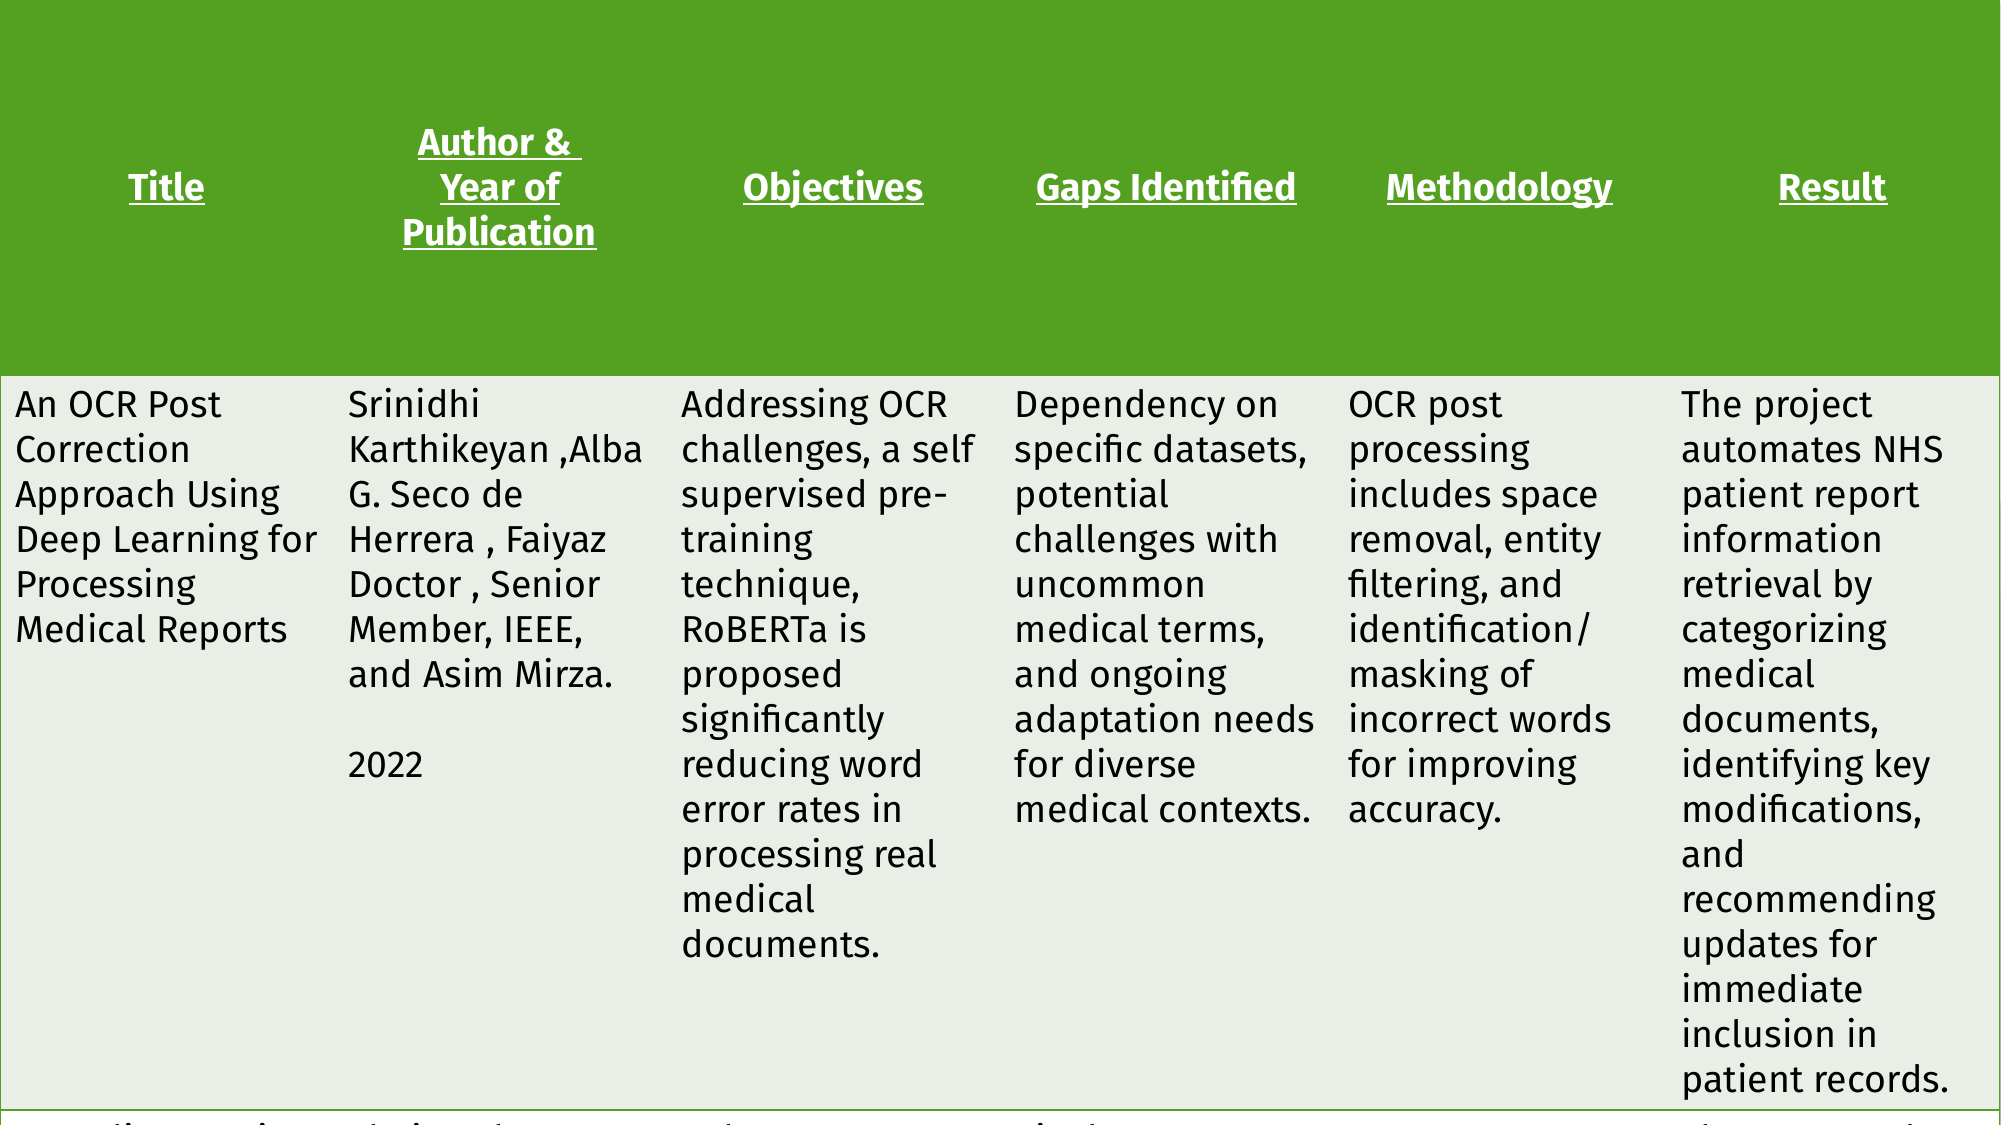

| Title | Author & Year of Publication | Objectives | Gaps Identified | Methodology | Result |
| --- | --- | --- | --- | --- | --- |
| An OCR Post Correction Approach Using Deep Learning for Processing Medical Reports | Srinidhi Karthikeyan ,Alba G. Seco de Herrera , Faiyaz Doctor , Senior Member, IEEE, and Asim Mirza. 2022 | Addressing OCR challenges, a self supervised pre-training technique, RoBERTa is proposed significantly reducing word error rates in processing real medical documents. | Dependency on specific datasets, potential challenges with uncommon medical terms, and ongoing adaptation needs for diverse medical contexts. | OCR post processing includes space removal, entity filtering, and identification/ masking of incorrect words for improving accuracy. | The project automates NHS patient report information retrieval by categorizing medical documents, identifying key modifications, and recommending updates for immediate inclusion in patient records. |
| An online cursive handwritten medical words recognition system for busy doctors in developing countries for ensuring efficient healthcare service delivery | ShairaTabass um1\*, NurenAbedin 1 , Md Mahmudur Rahman2 , Md Moshiur Rahman3 , MostafaTaufq Ahmed4 , Rafqul Islam2,5 & AshirAhmed1, 2. 2022 | Enhance healthcare in developing countries with machine learning for accurate handwritten prescription recognition and a smartpen for real-time digitization, reducing errors and costs. | Single Language conversion | Data augmentation using RSS | The proposed handwritten recognition technology can be installed in a smart pen for busy doctors which will recognize the writings and digitize them in real time. |
|  |  |  |  |  |  |
| --- | --- | --- | --- | --- | --- |
|  |  |  |  |  |  |
| --- | --- | --- | --- | --- | --- |